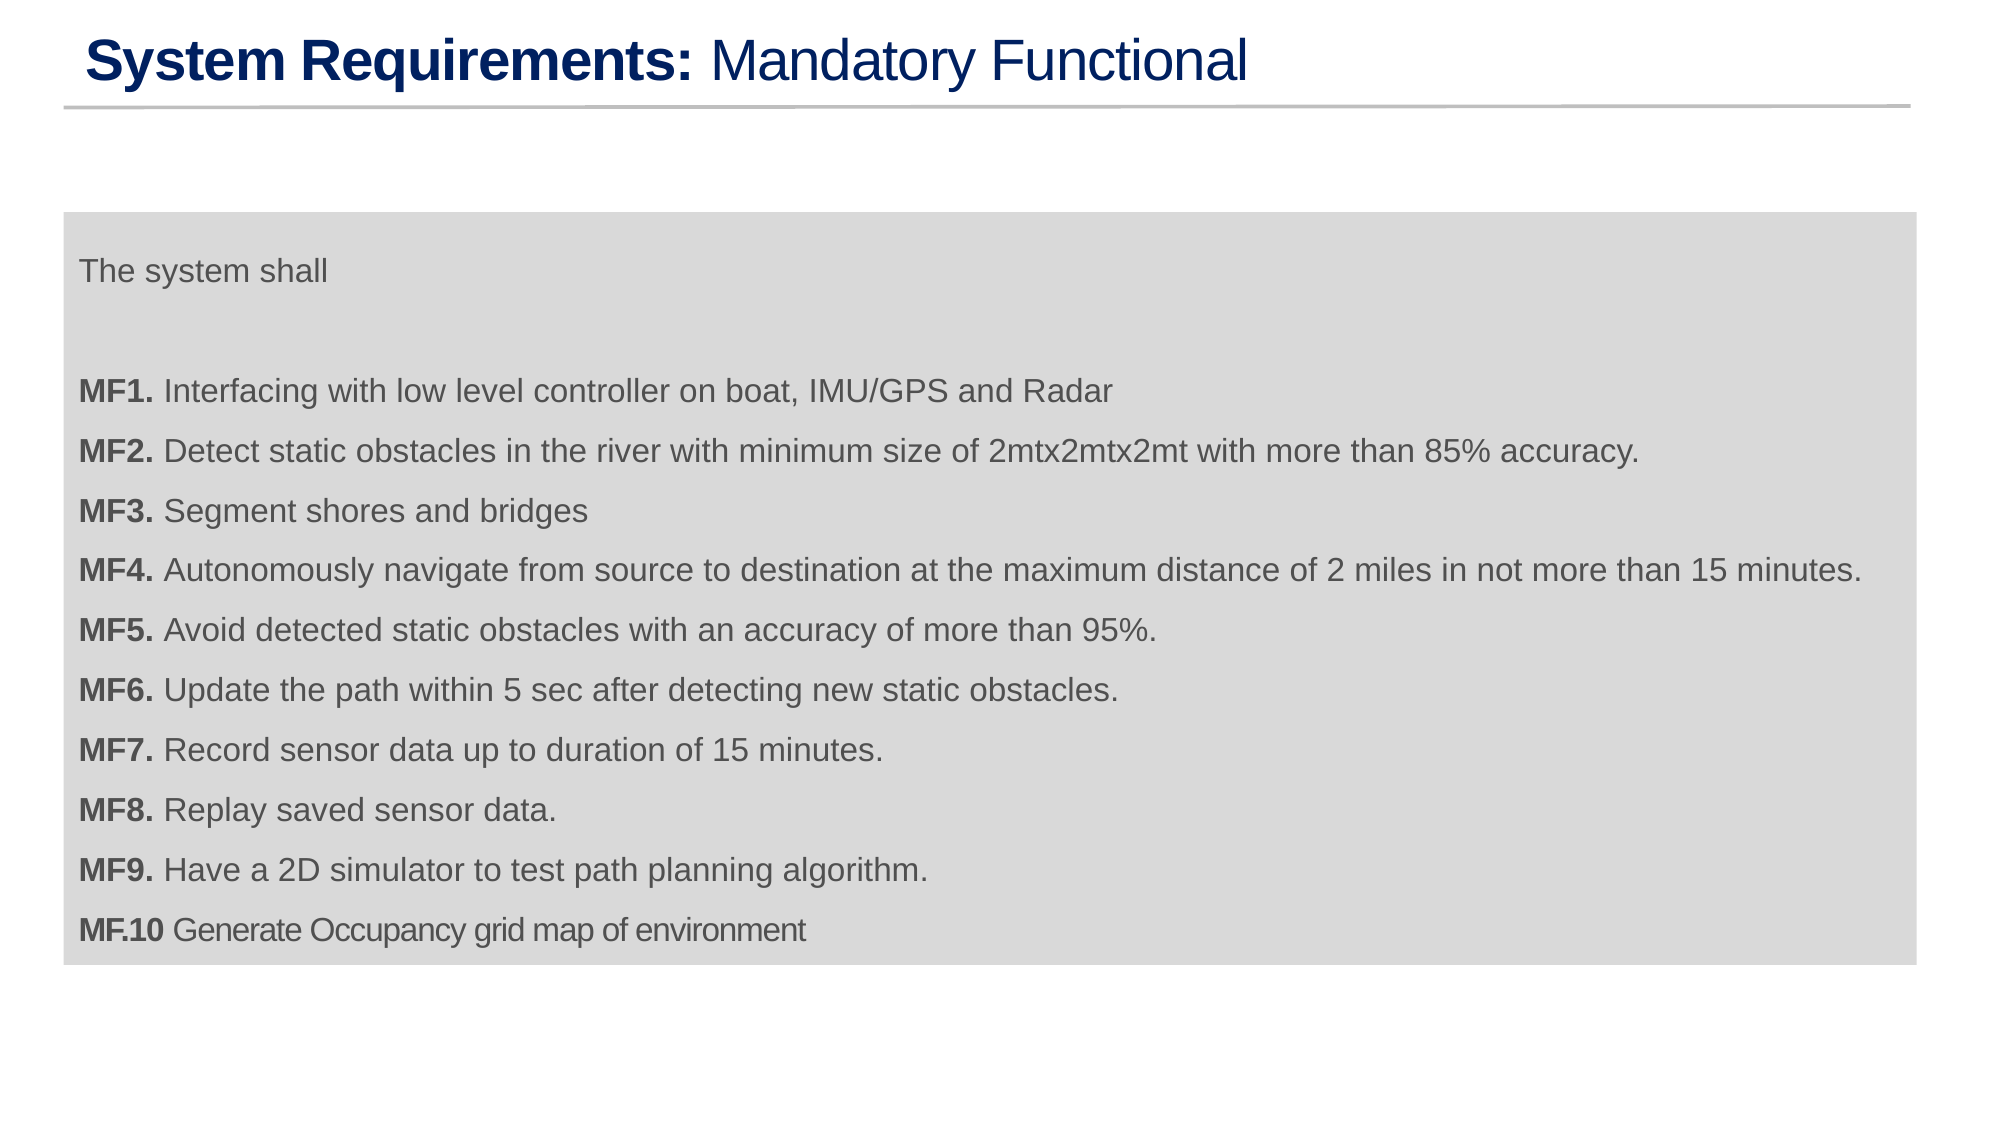

System Requirements: Mandatory Functional
The system shall

MF1. Interfacing with low level controller on boat, IMU/GPS and Radar
MF2. Detect static obstacles in the river with minimum size of 2mtx2mtx2mt with more than 85% accuracy.
MF3. Segment shores and bridges
MF4. Autonomously navigate from source to destination at the maximum distance of 2 miles in not more than 15 minutes.
MF5. Avoid detected static obstacles with an accuracy of more than 95%.
MF6. Update the path within 5 sec after detecting new static obstacles.
MF7. Record sensor data up to duration of 15 minutes.
MF8. Replay saved sensor data.
MF9. Have a 2D simulator to test path planning algorithm.
MF.10 Generate Occupancy grid map of environment